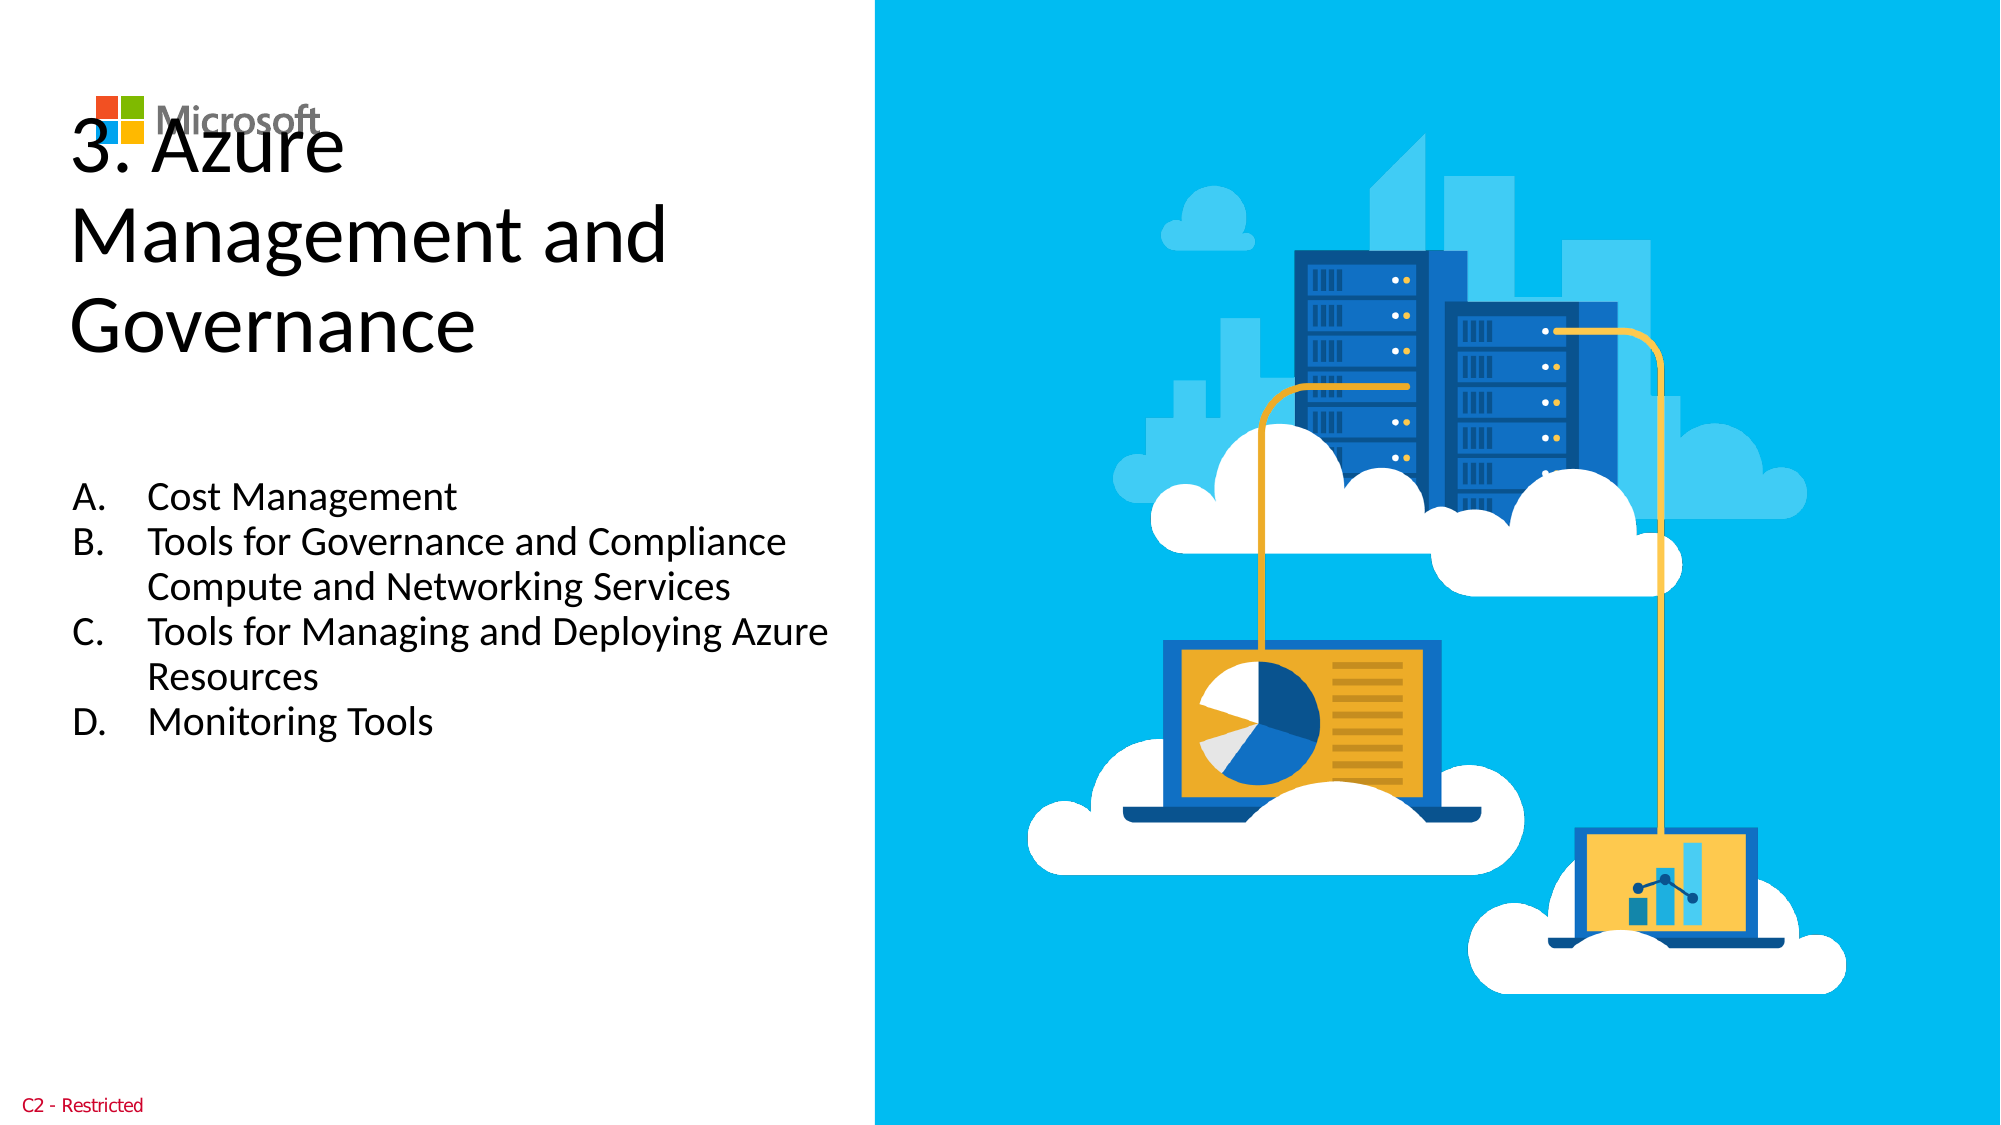

# 3. Azure Management and Governance
Cost Management
Tools for Governance and Compliance Compute and Networking Services
Tools for Managing and Deploying Azure Resources
Monitoring Tools